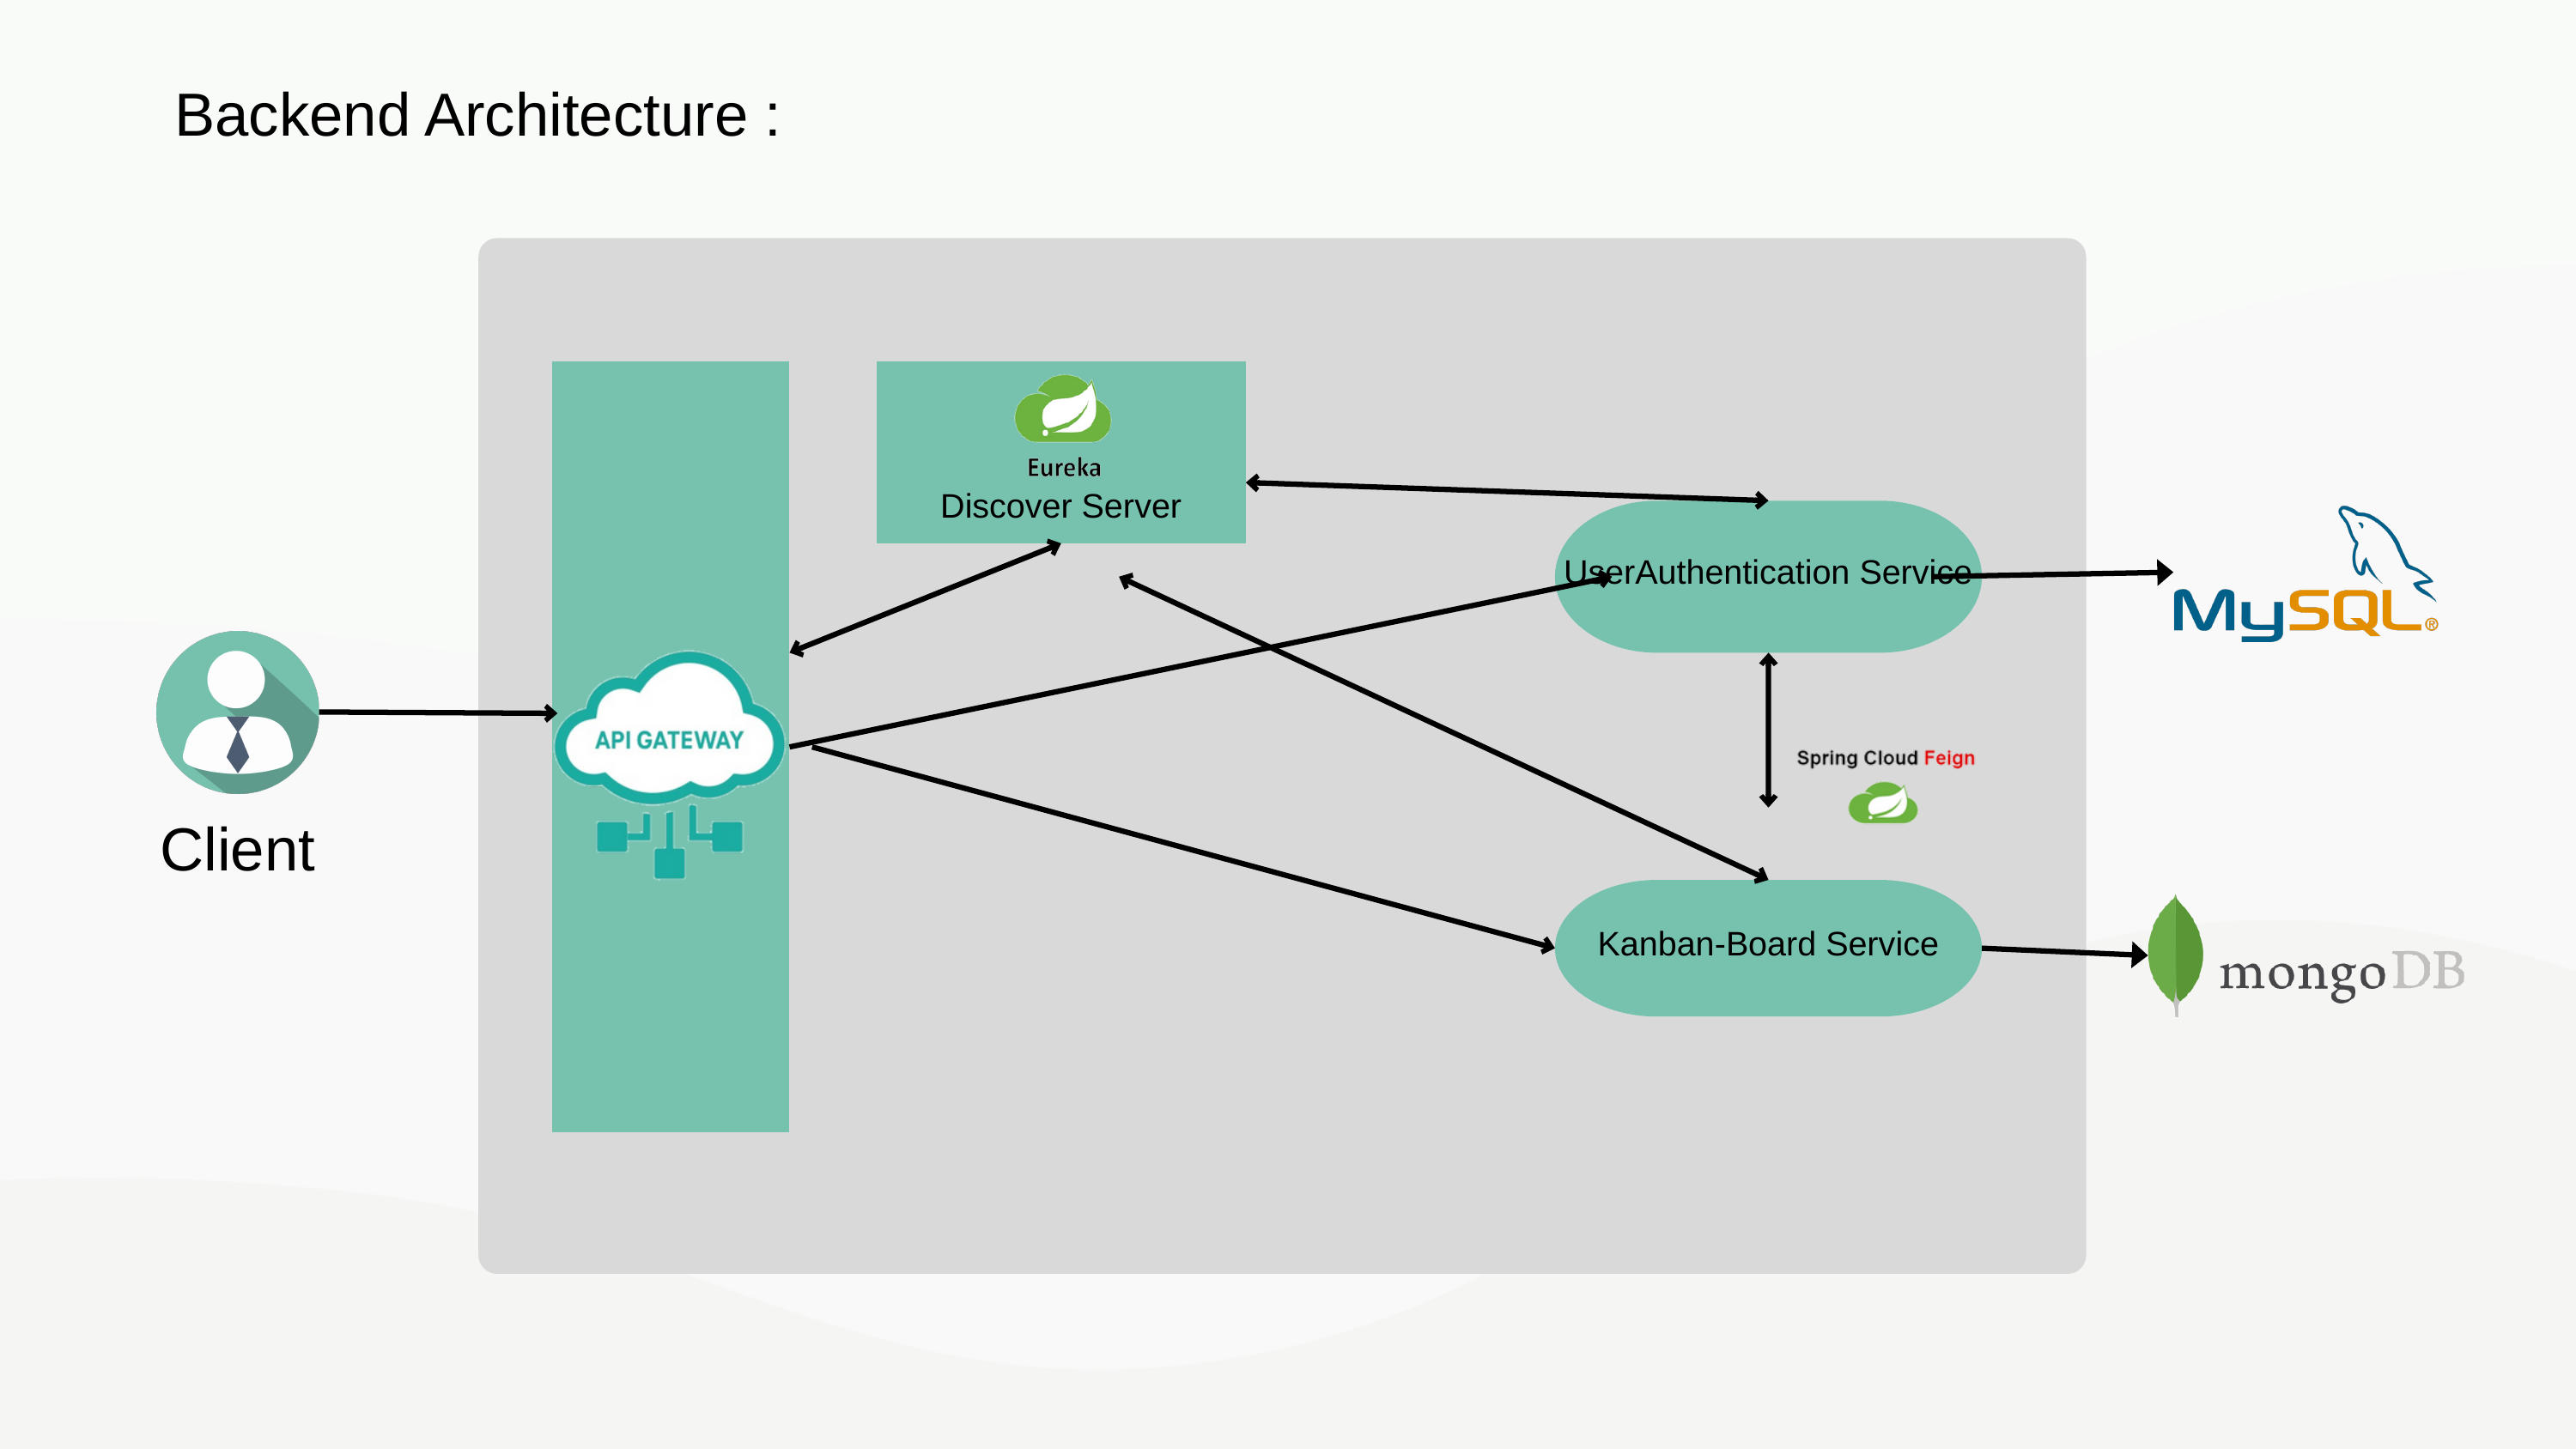

Backend Architecture :

Discover Server

UserAuthentication Service

Client

Kanban-Board Service